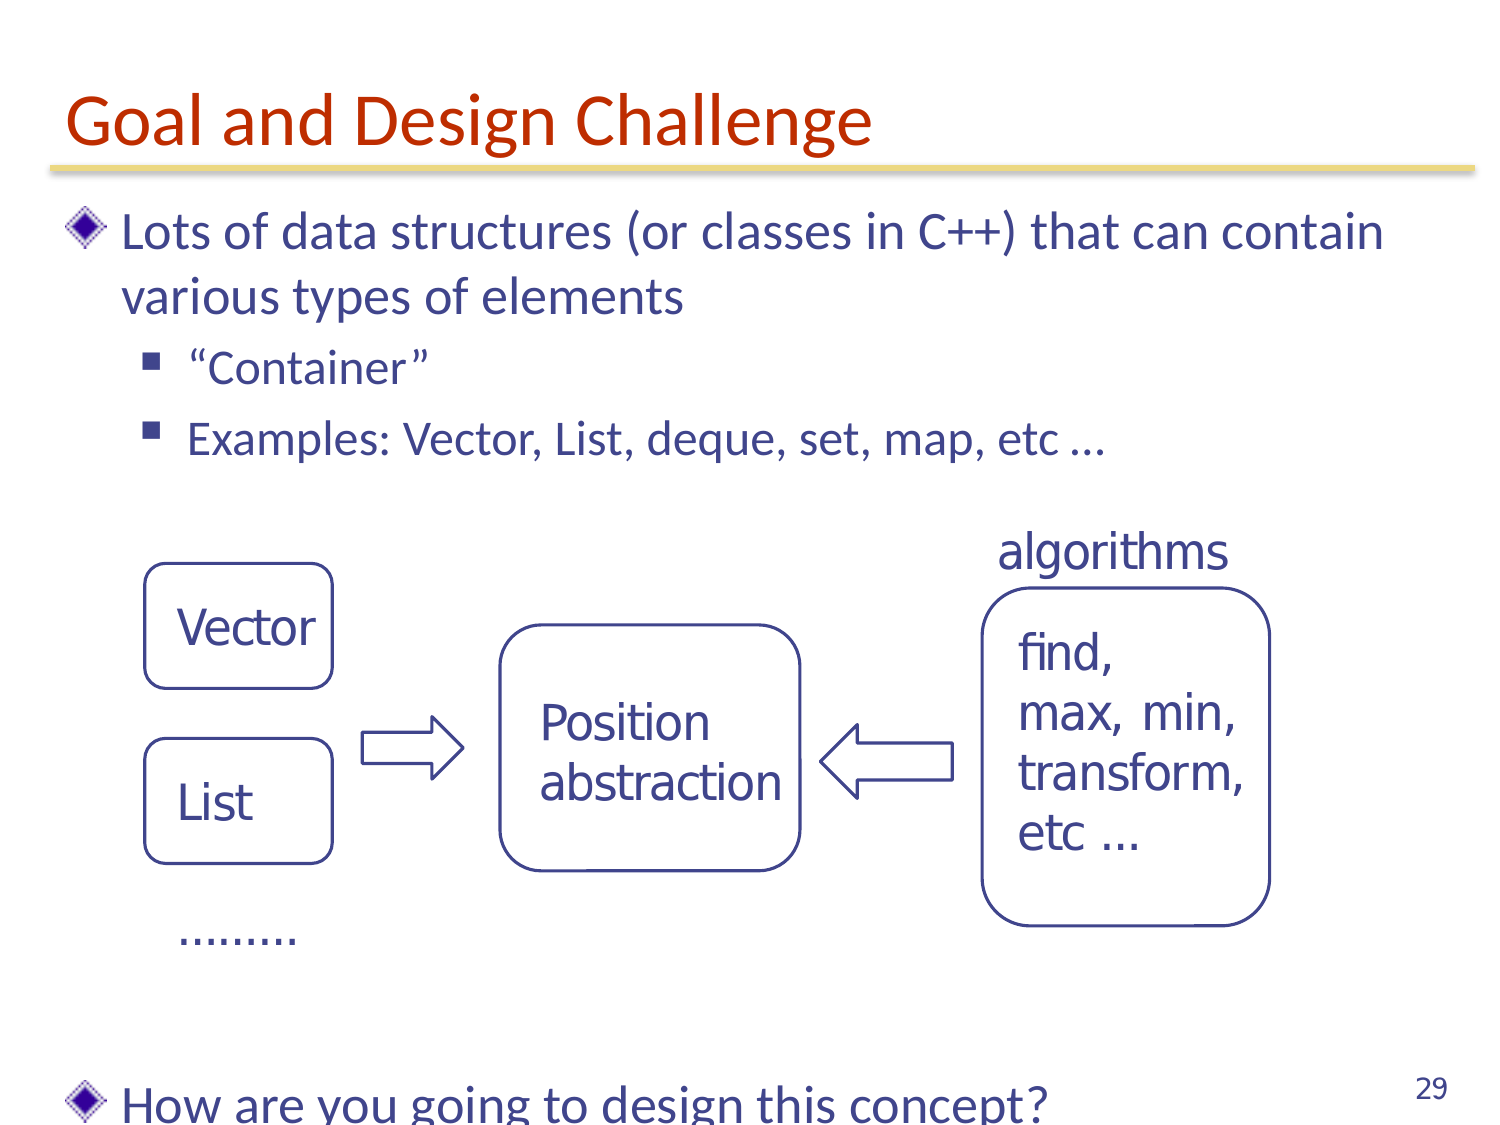

# Goal and Design Challenge
Lots of data structures (or classes in C++) that can contain various types of elements
“Container”
Examples: Vector, List, deque, set, map, etc …

How are you going to design this concept?
Again, from C++ STL designer’s perspective

algorithms

Vector

find,
max, min,
transform,
etc …

Position
abstraction

List
………
29